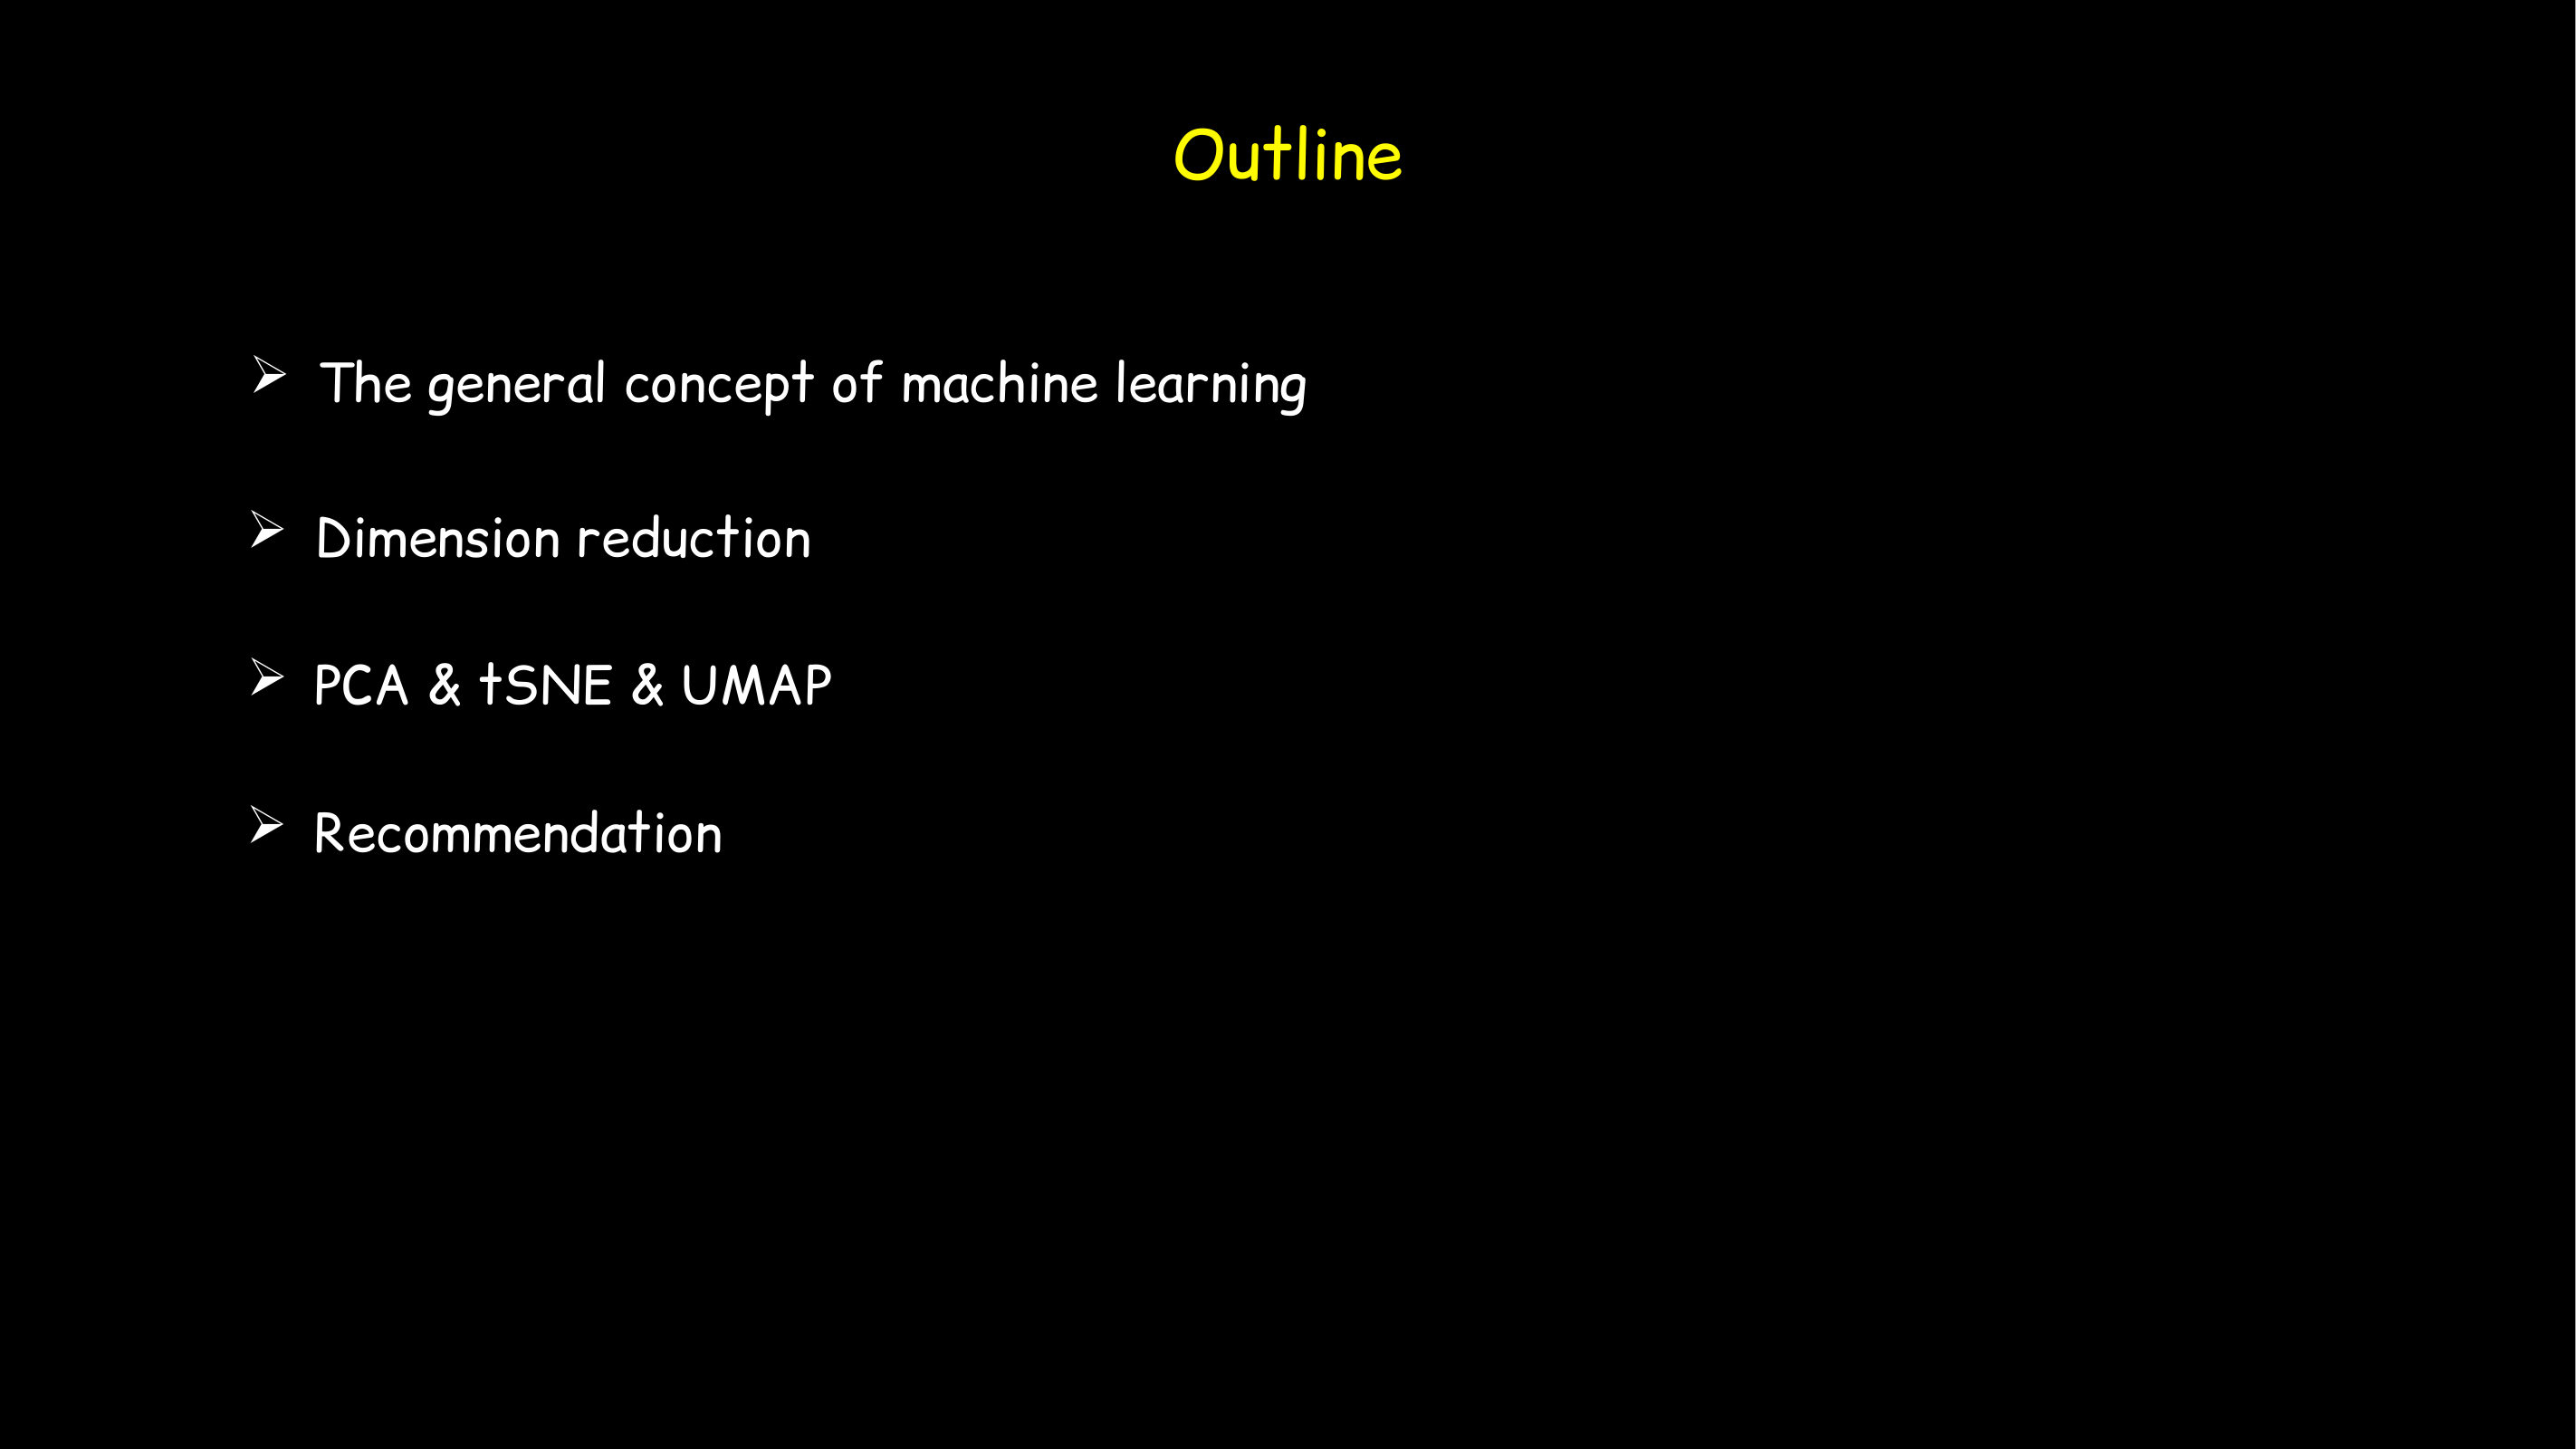

Outline
The general concept of machine learning
Dimension reduction
PCA & tSNE & UMAP
Recommendation